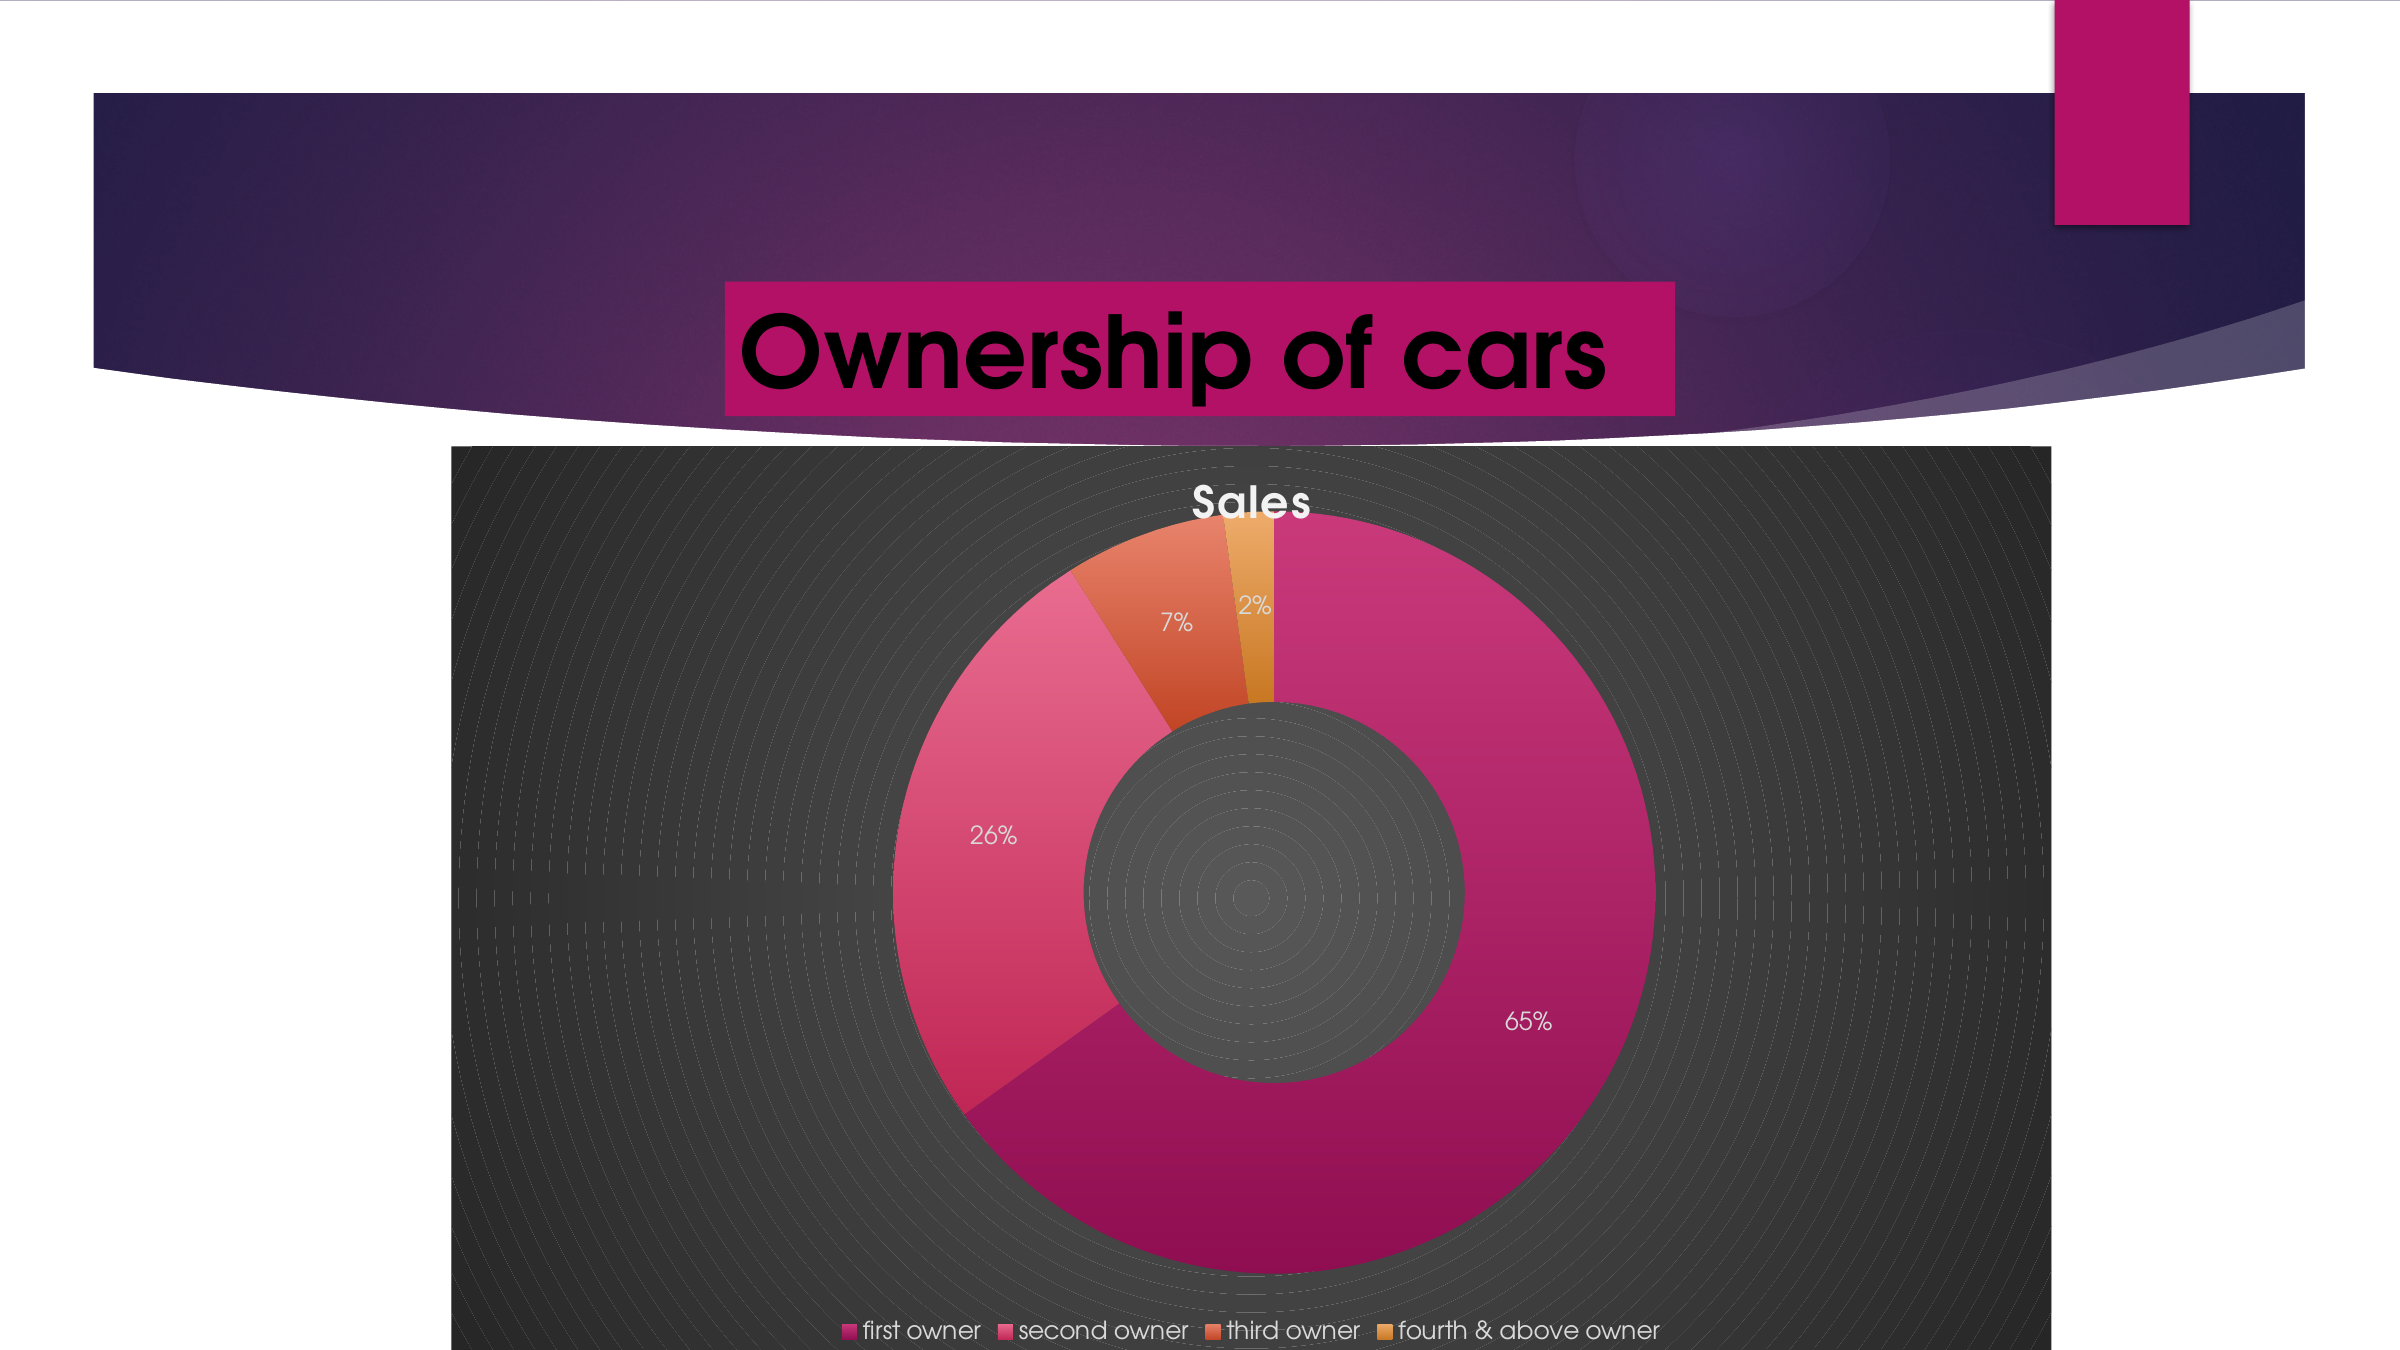

Ownership of cars

### Chart:

| Category | Sales |
|---|---|
| first owner | 5289.0 |
| second owner | 2105.0 |
| third owner | 555.0 |
| fourth & above owner | 174.0 |